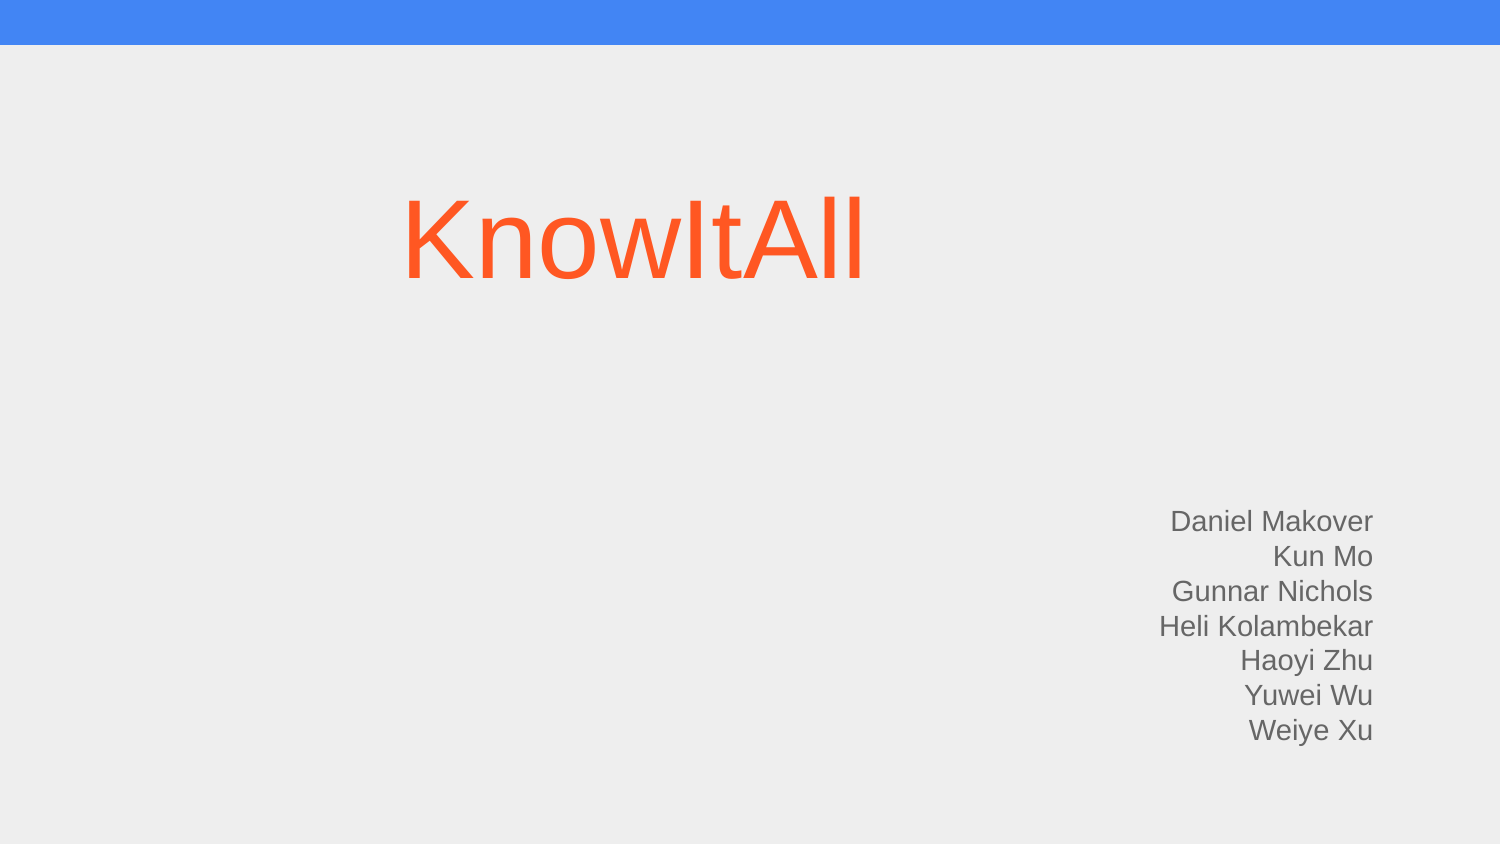

KnowItAll
Daniel Makover
Kun Mo
Gunnar Nichols
Heli Kolambekar
Haoyi Zhu
Yuwei Wu
Weiye Xu